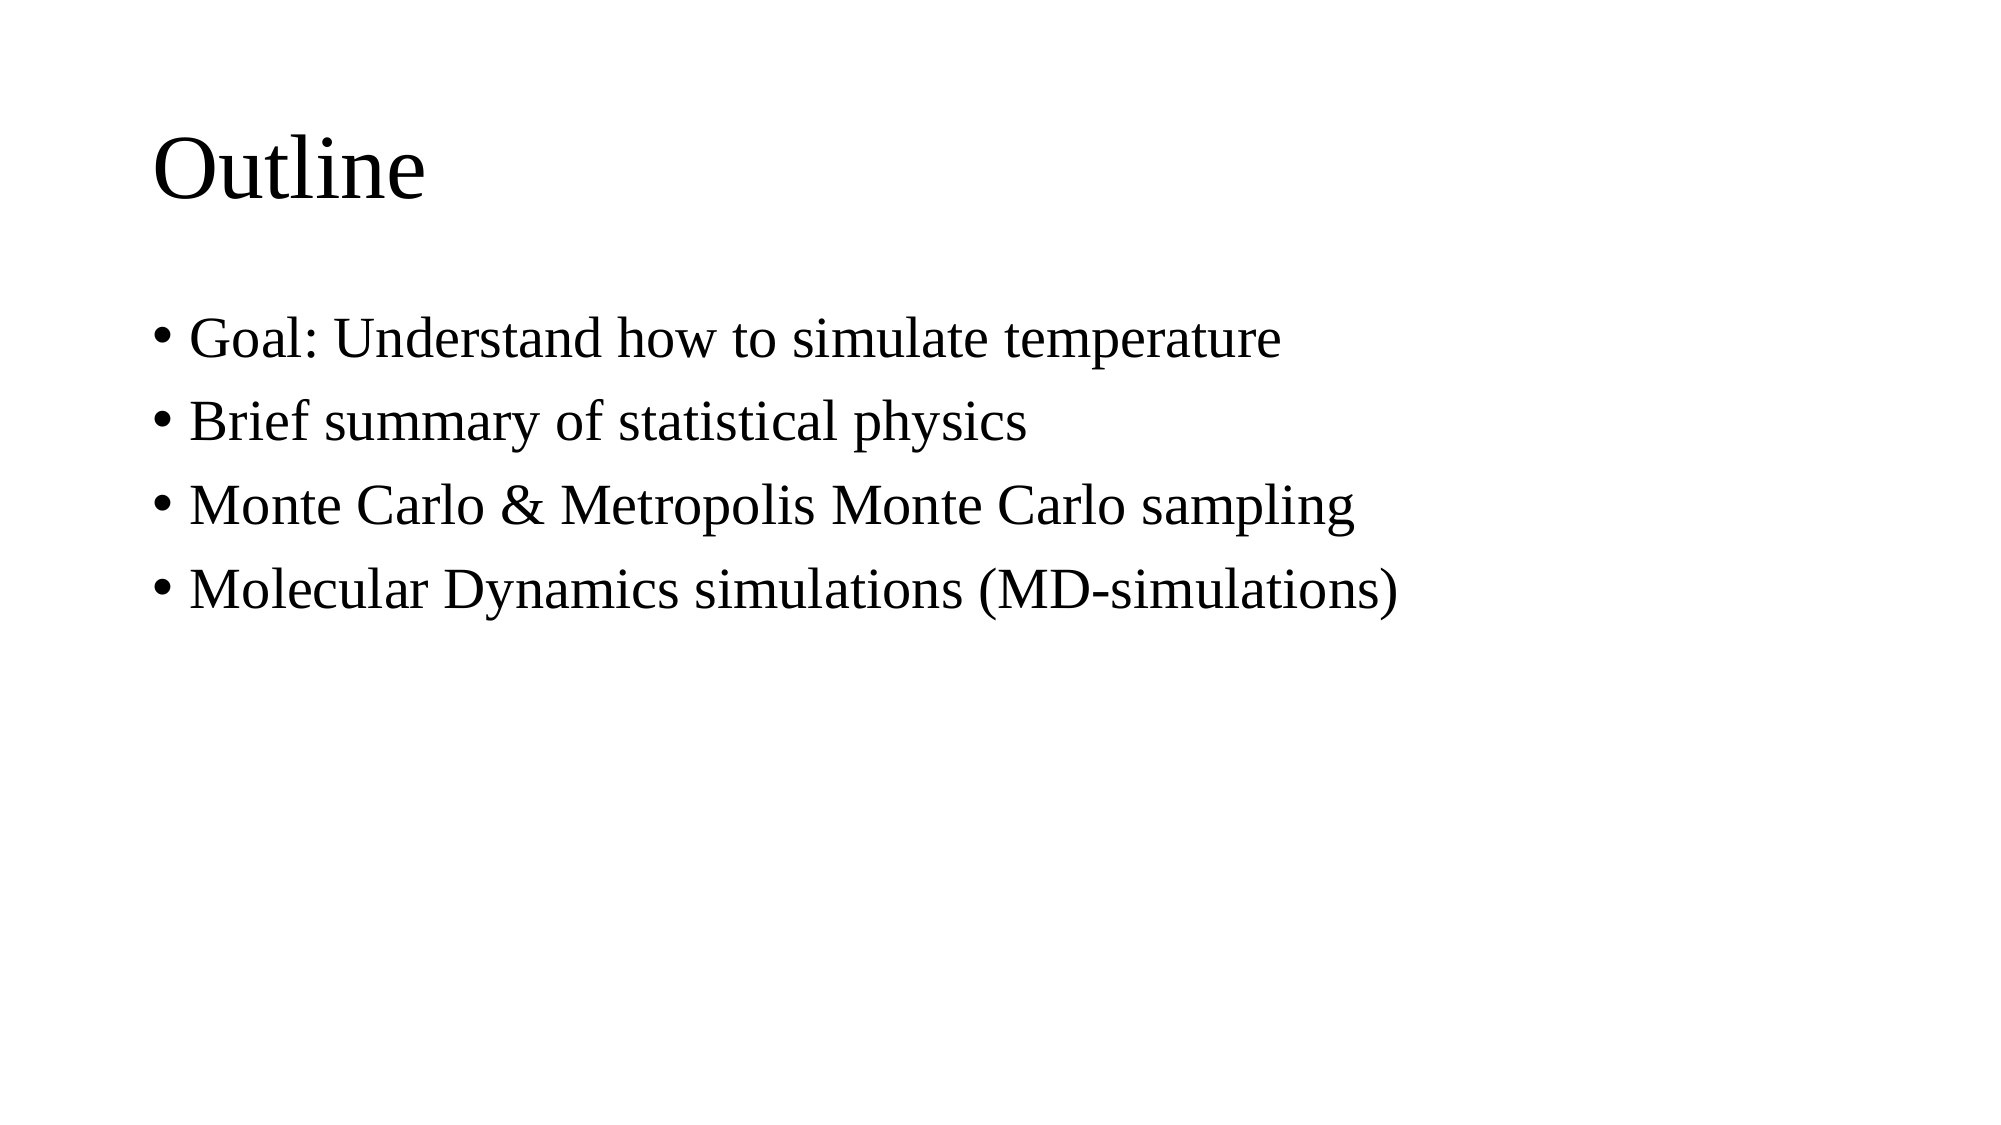

# Outline
Goal: Understand how to simulate temperature
Brief summary of statistical physics
Monte Carlo & Metropolis Monte Carlo sampling
Molecular Dynamics simulations (MD-simulations)